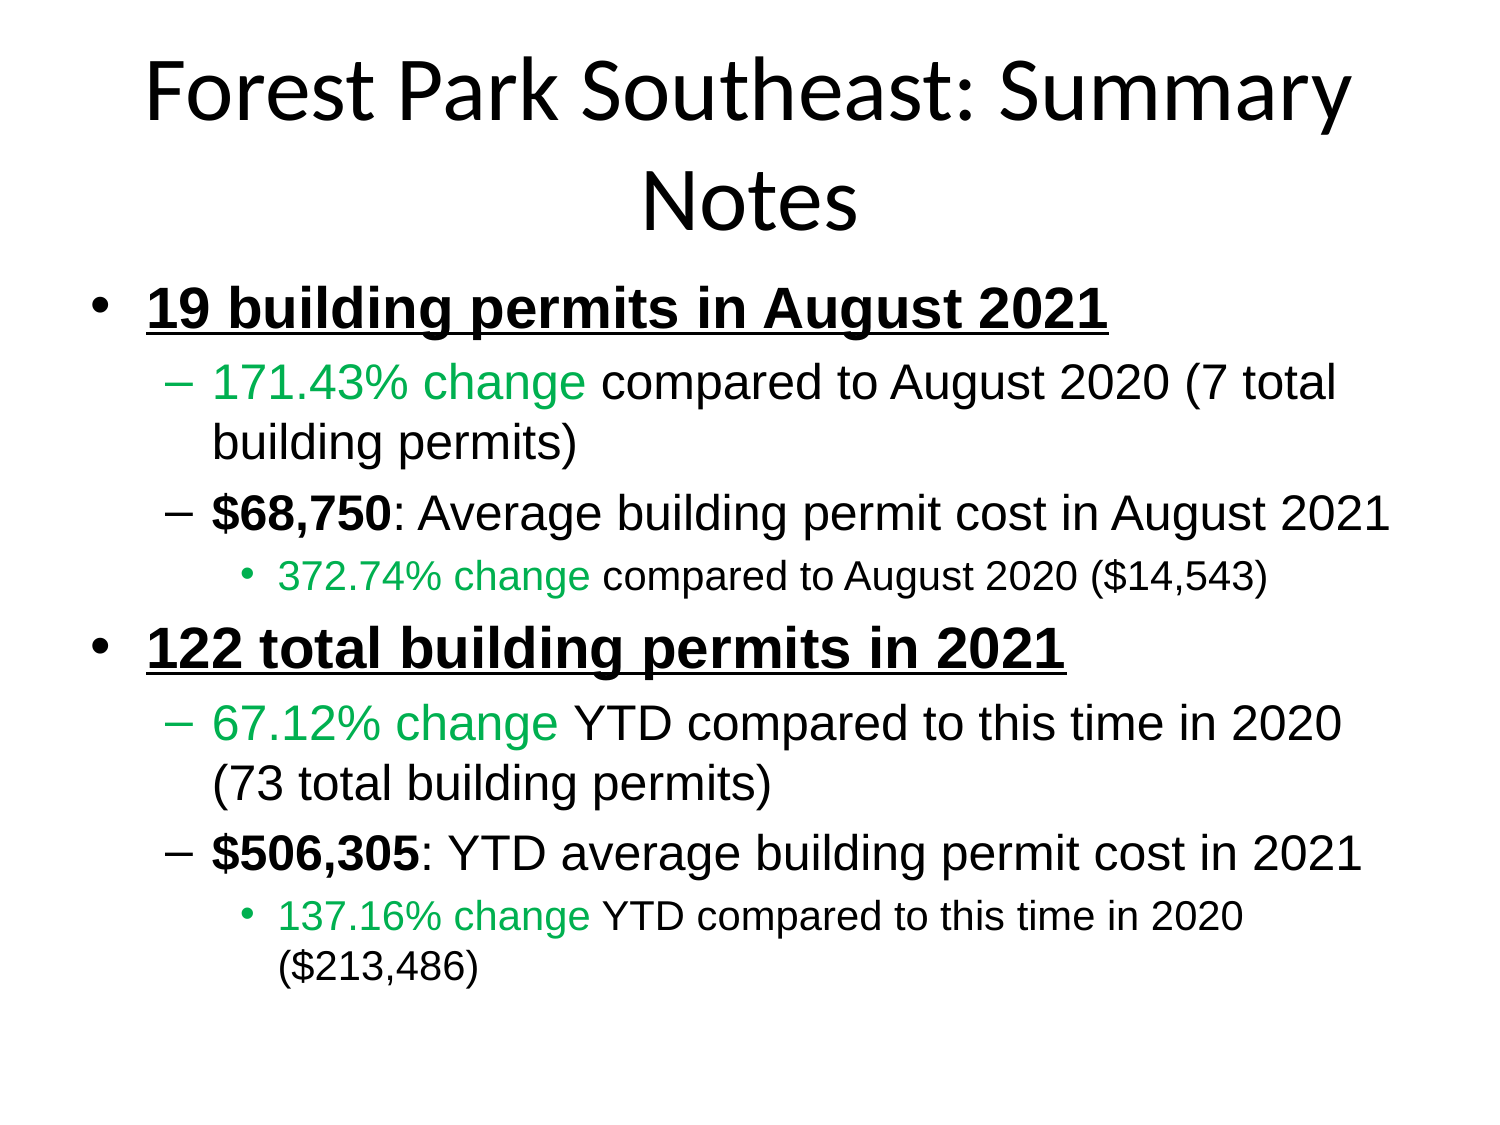

# Forest Park Southeast: Summary Notes
19 building permits in August 2021
171.43% change compared to August 2020 (7 total building permits)
$68,750: Average building permit cost in August 2021
372.74% change compared to August 2020 ($14,543)
122 total building permits in 2021
67.12% change YTD compared to this time in 2020 (73 total building permits)
$506,305: YTD average building permit cost in 2021
137.16% change YTD compared to this time in 2020 ($213,486)